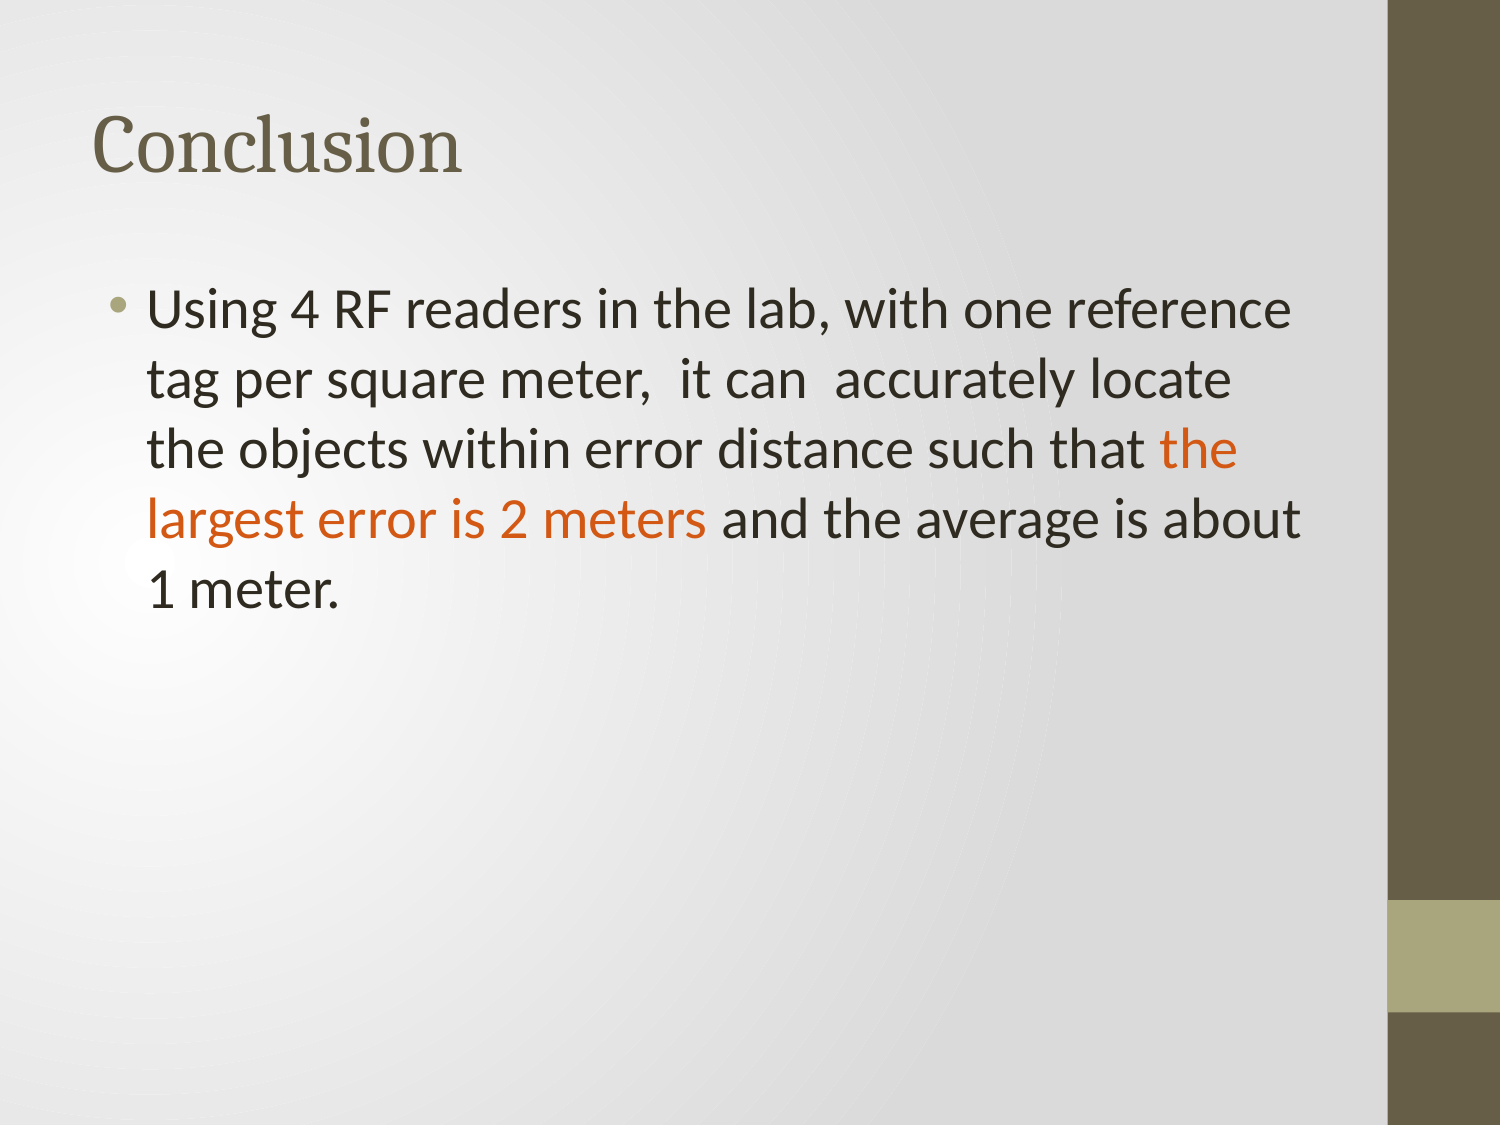

# Conclusion
Using 4 RF readers in the lab, with one reference tag per square meter,  it can  accurately locate the objects within error distance such that the largest error is 2 meters and the average is about 1 meter.